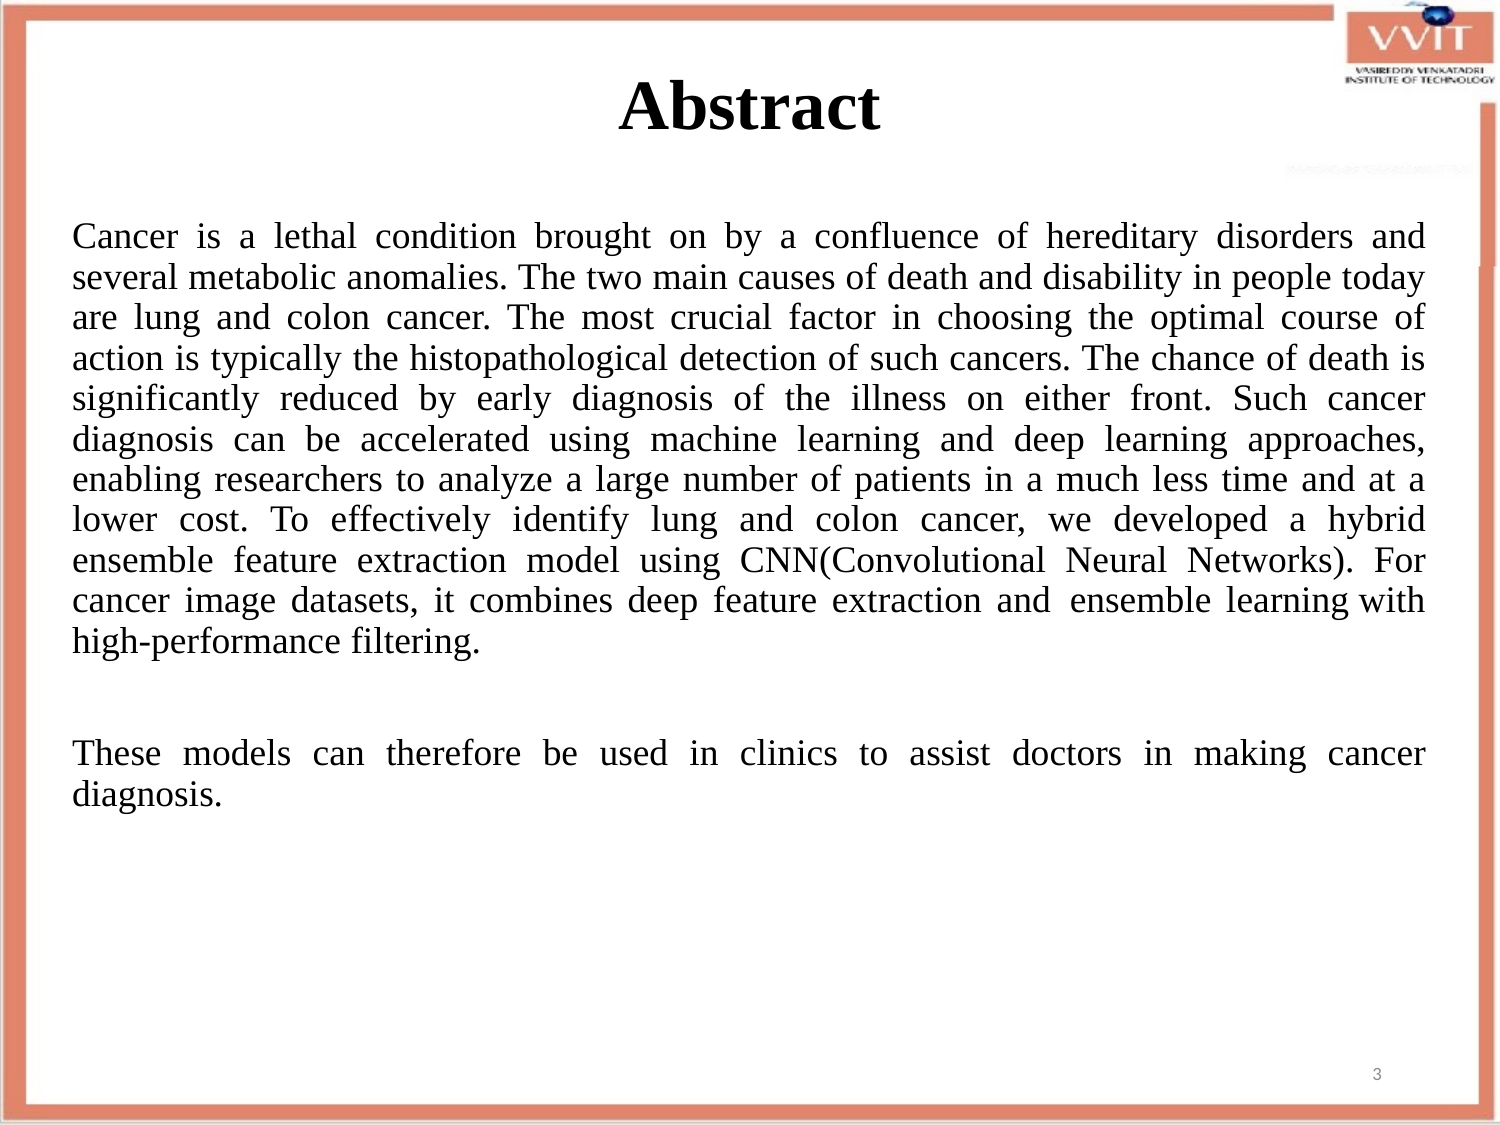

# Abstract
Cancer is a lethal condition brought on by a confluence of hereditary disorders and several metabolic anomalies. The two main causes of death and disability in people today are lung and colon cancer. The most crucial factor in choosing the optimal course of action is typically the histopathological detection of such cancers. The chance of death is significantly reduced by early diagnosis of the illness on either front. Such cancer diagnosis can be accelerated using machine learning and deep learning approaches, enabling researchers to analyze a large number of patients in a much less time and at a lower cost. To effectively identify lung and colon cancer, we developed a hybrid ensemble feature extraction model using CNN(Convolutional Neural Networks). For cancer image datasets, it combines deep feature extraction and  ensemble learning with high-performance filtering.

These models can therefore be used in clinics to assist doctors in making cancer diagnosis.
3